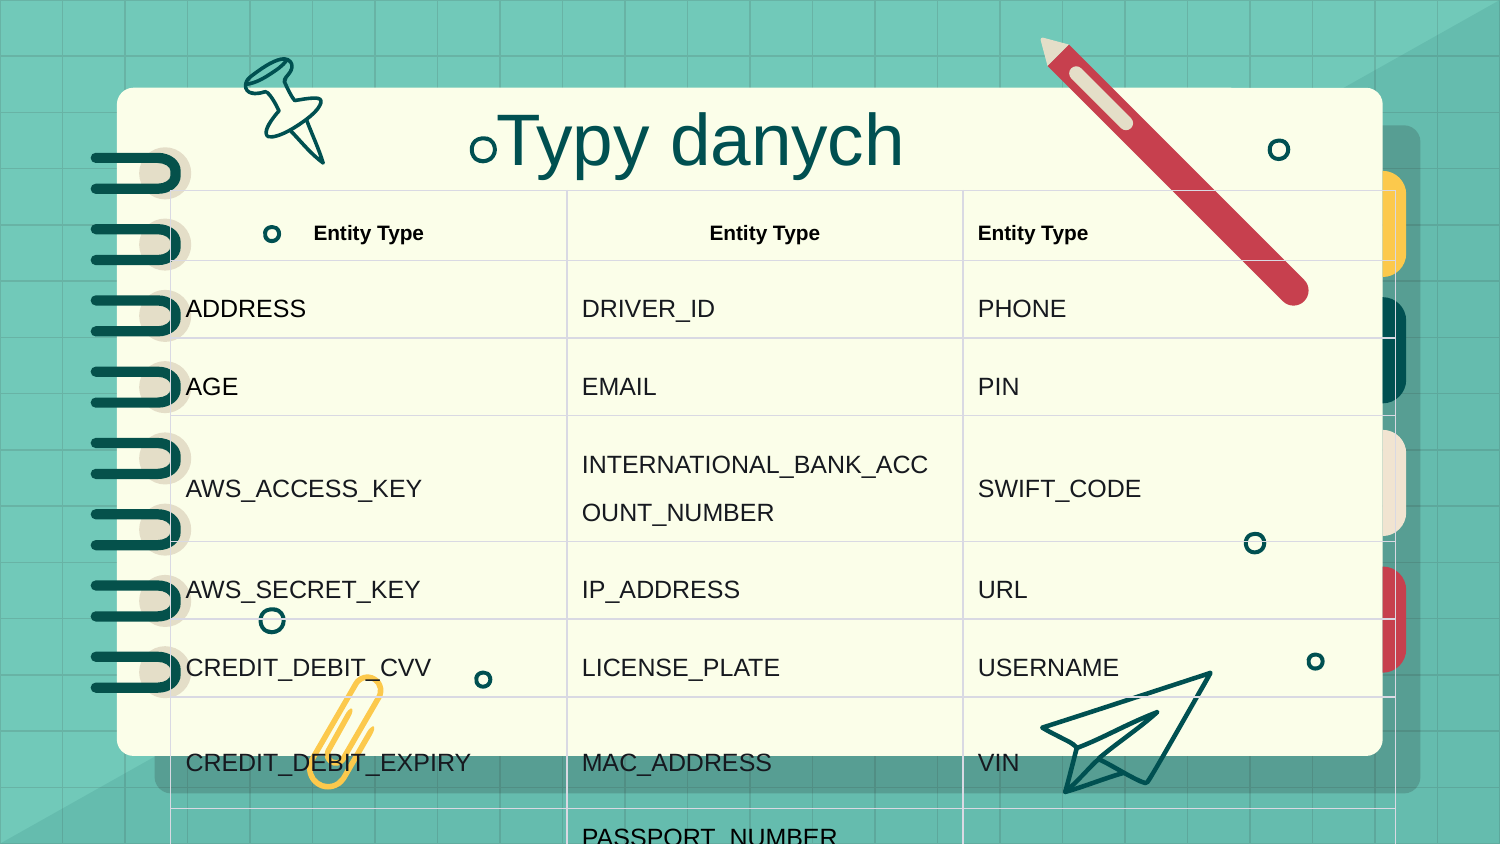

# Typy danych

| Entity Type | Entity Type | Entity Type |
| --- | --- | --- |
| ADDRESS | DRIVER\_ID | PHONE |
| AGE | EMAIL | PIN |
| AWS\_ACCESS\_KEY | INTERNATIONAL\_BANK\_ACCOUNT\_NUMBER | SWIFT\_CODE |
| AWS\_SECRET\_KEY | IP\_ADDRESS | URL |
| CREDIT\_DEBIT\_CVV | LICENSE\_PLATE | USERNAME |
| CREDIT\_DEBIT\_EXPIRY | MAC\_ADDRESS | VIN |
|  | PASSPORT\_NUMBER |  |
|  |  |  |